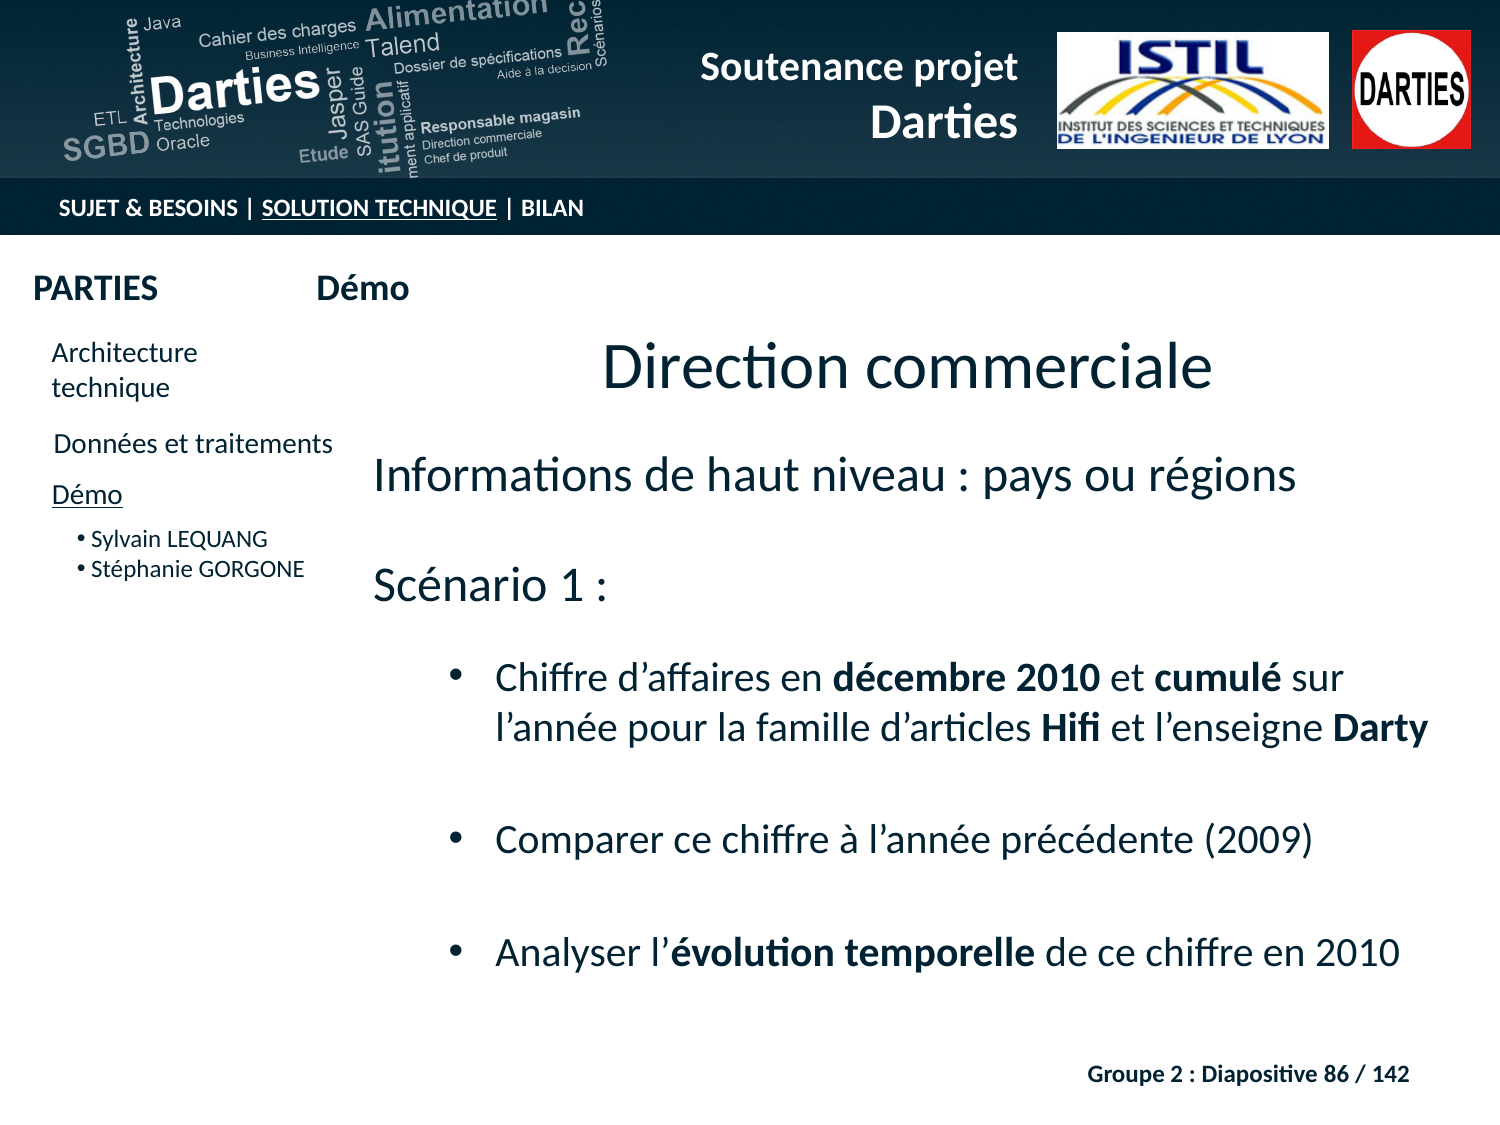

Direction commerciale

Informations de haut niveau : pays ou régions

Scénario 1 :

Chiffre d’affaires en décembre 2010 et cumulé sur l’année pour la famille d’articles Hifi et l’enseigne Darty

Comparer ce chiffre à l’année précédente (2009)

Analyser l’évolution temporelle de ce chiffre en 2010

Groupe 2 : Diapositive 86 / 142